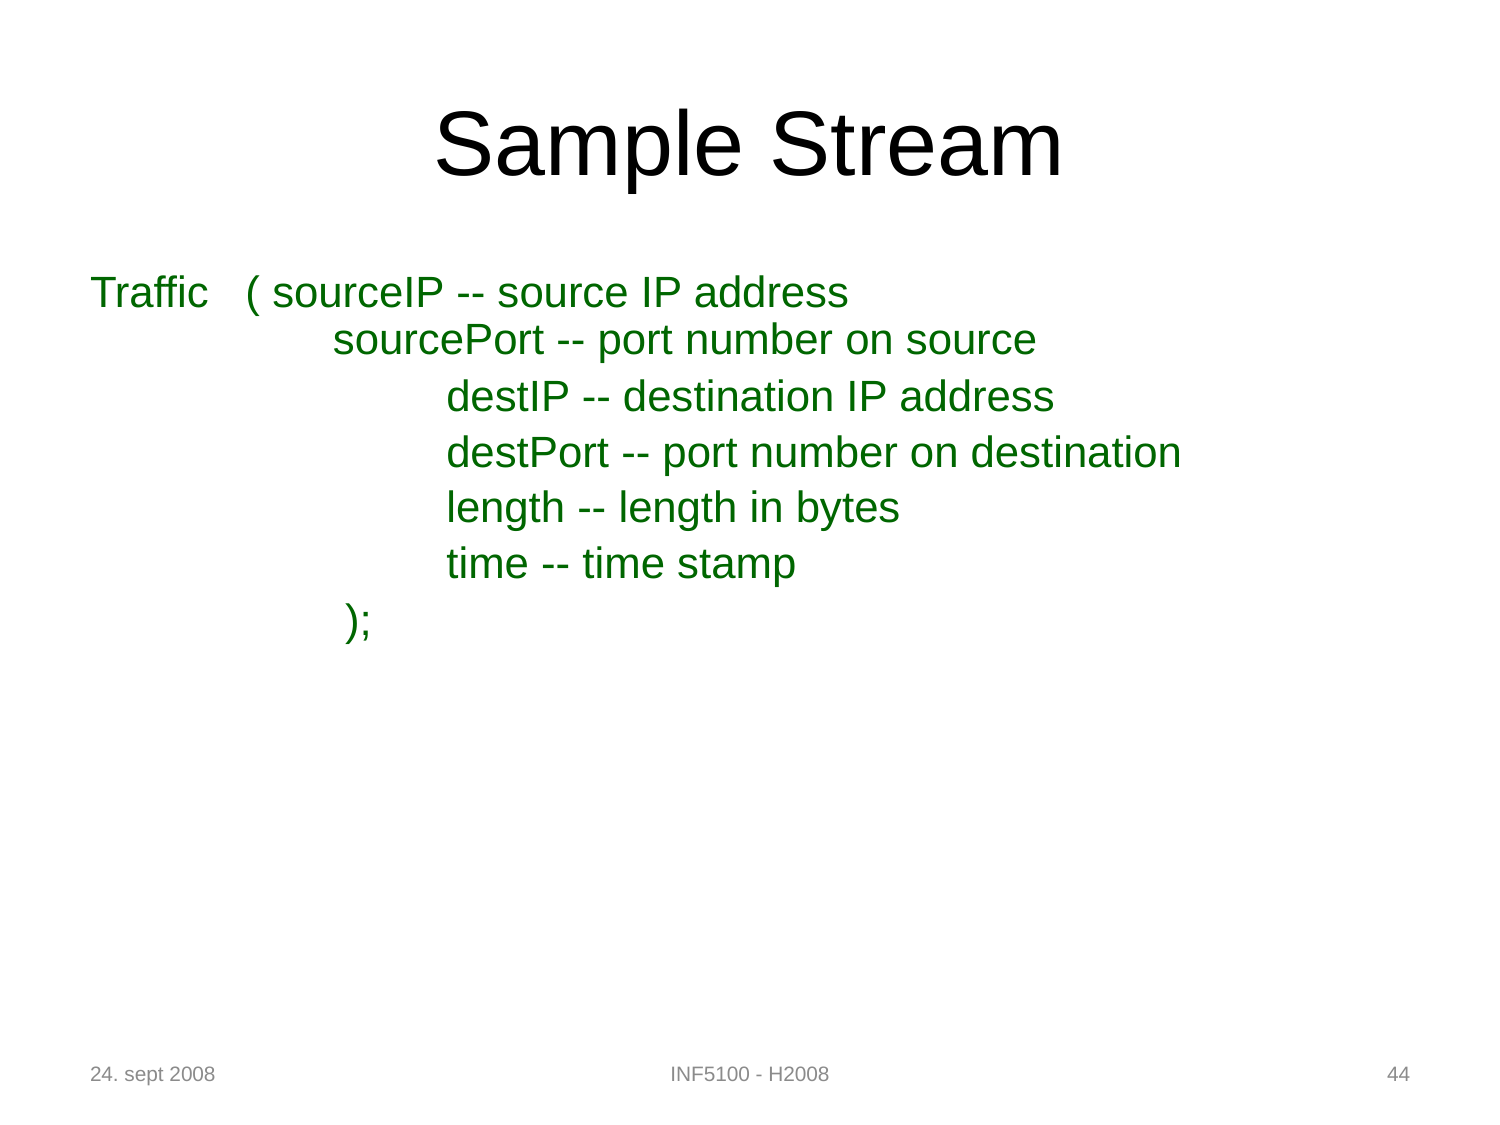

# Sample Stream
Traffic   ( sourceIP -- source IP address 					   sourcePort -- port number on source
			destIP -- destination IP address
			destPort -- port number on destination
			length -- length in bytes
			time -- time stamp
		    );
24. sept 2008
INF5100 - H2008
44